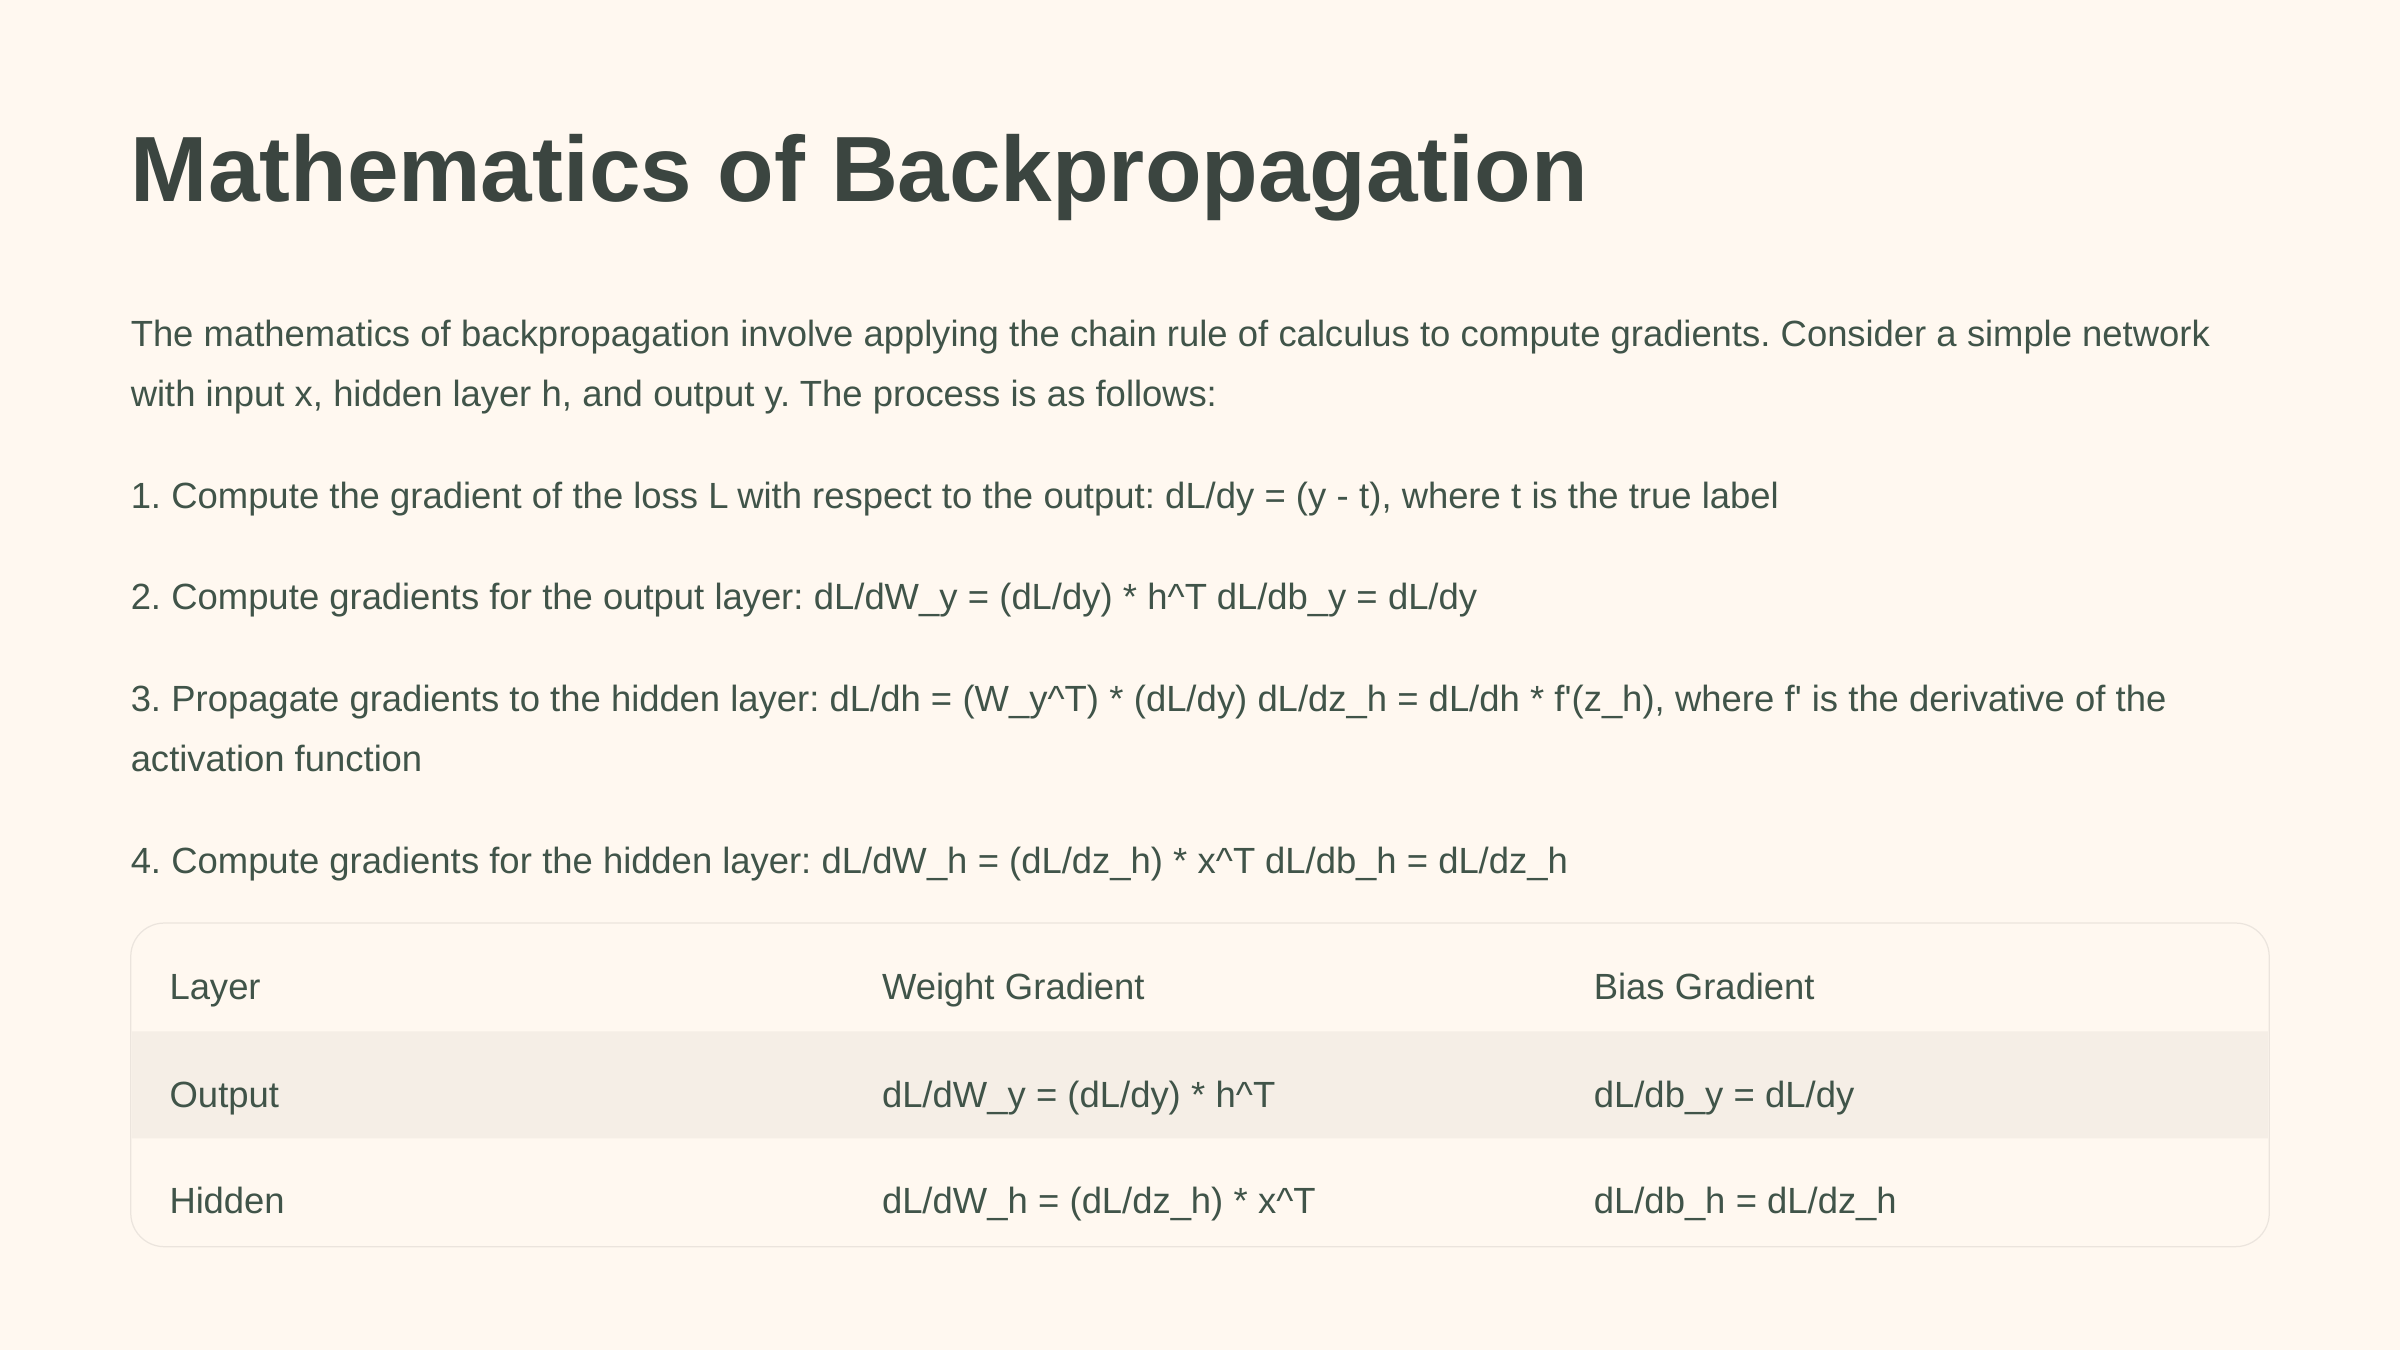

Mathematics of Backpropagation
The mathematics of backpropagation involve applying the chain rule of calculus to compute gradients. Consider a simple network with input x, hidden layer h, and output y. The process is as follows:
1. Compute the gradient of the loss L with respect to the output: dL/dy = (y - t), where t is the true label
2. Compute gradients for the output layer: dL/dW_y = (dL/dy) * h^T dL/db_y = dL/dy
3. Propagate gradients to the hidden layer: dL/dh = (W_y^T) * (dL/dy) dL/dz_h = dL/dh * f'(z_h), where f' is the derivative of the activation function
4. Compute gradients for the hidden layer: dL/dW_h = (dL/dz_h) * x^T dL/db_h = dL/dz_h

Layer
Weight Gradient
Bias Gradient

Output
dL/dW_y = (dL/dy) * h^T
dL/db_y = dL/dy

Hidden
dL/dW_h = (dL/dz_h) * x^T
dL/db_h = dL/dz_h